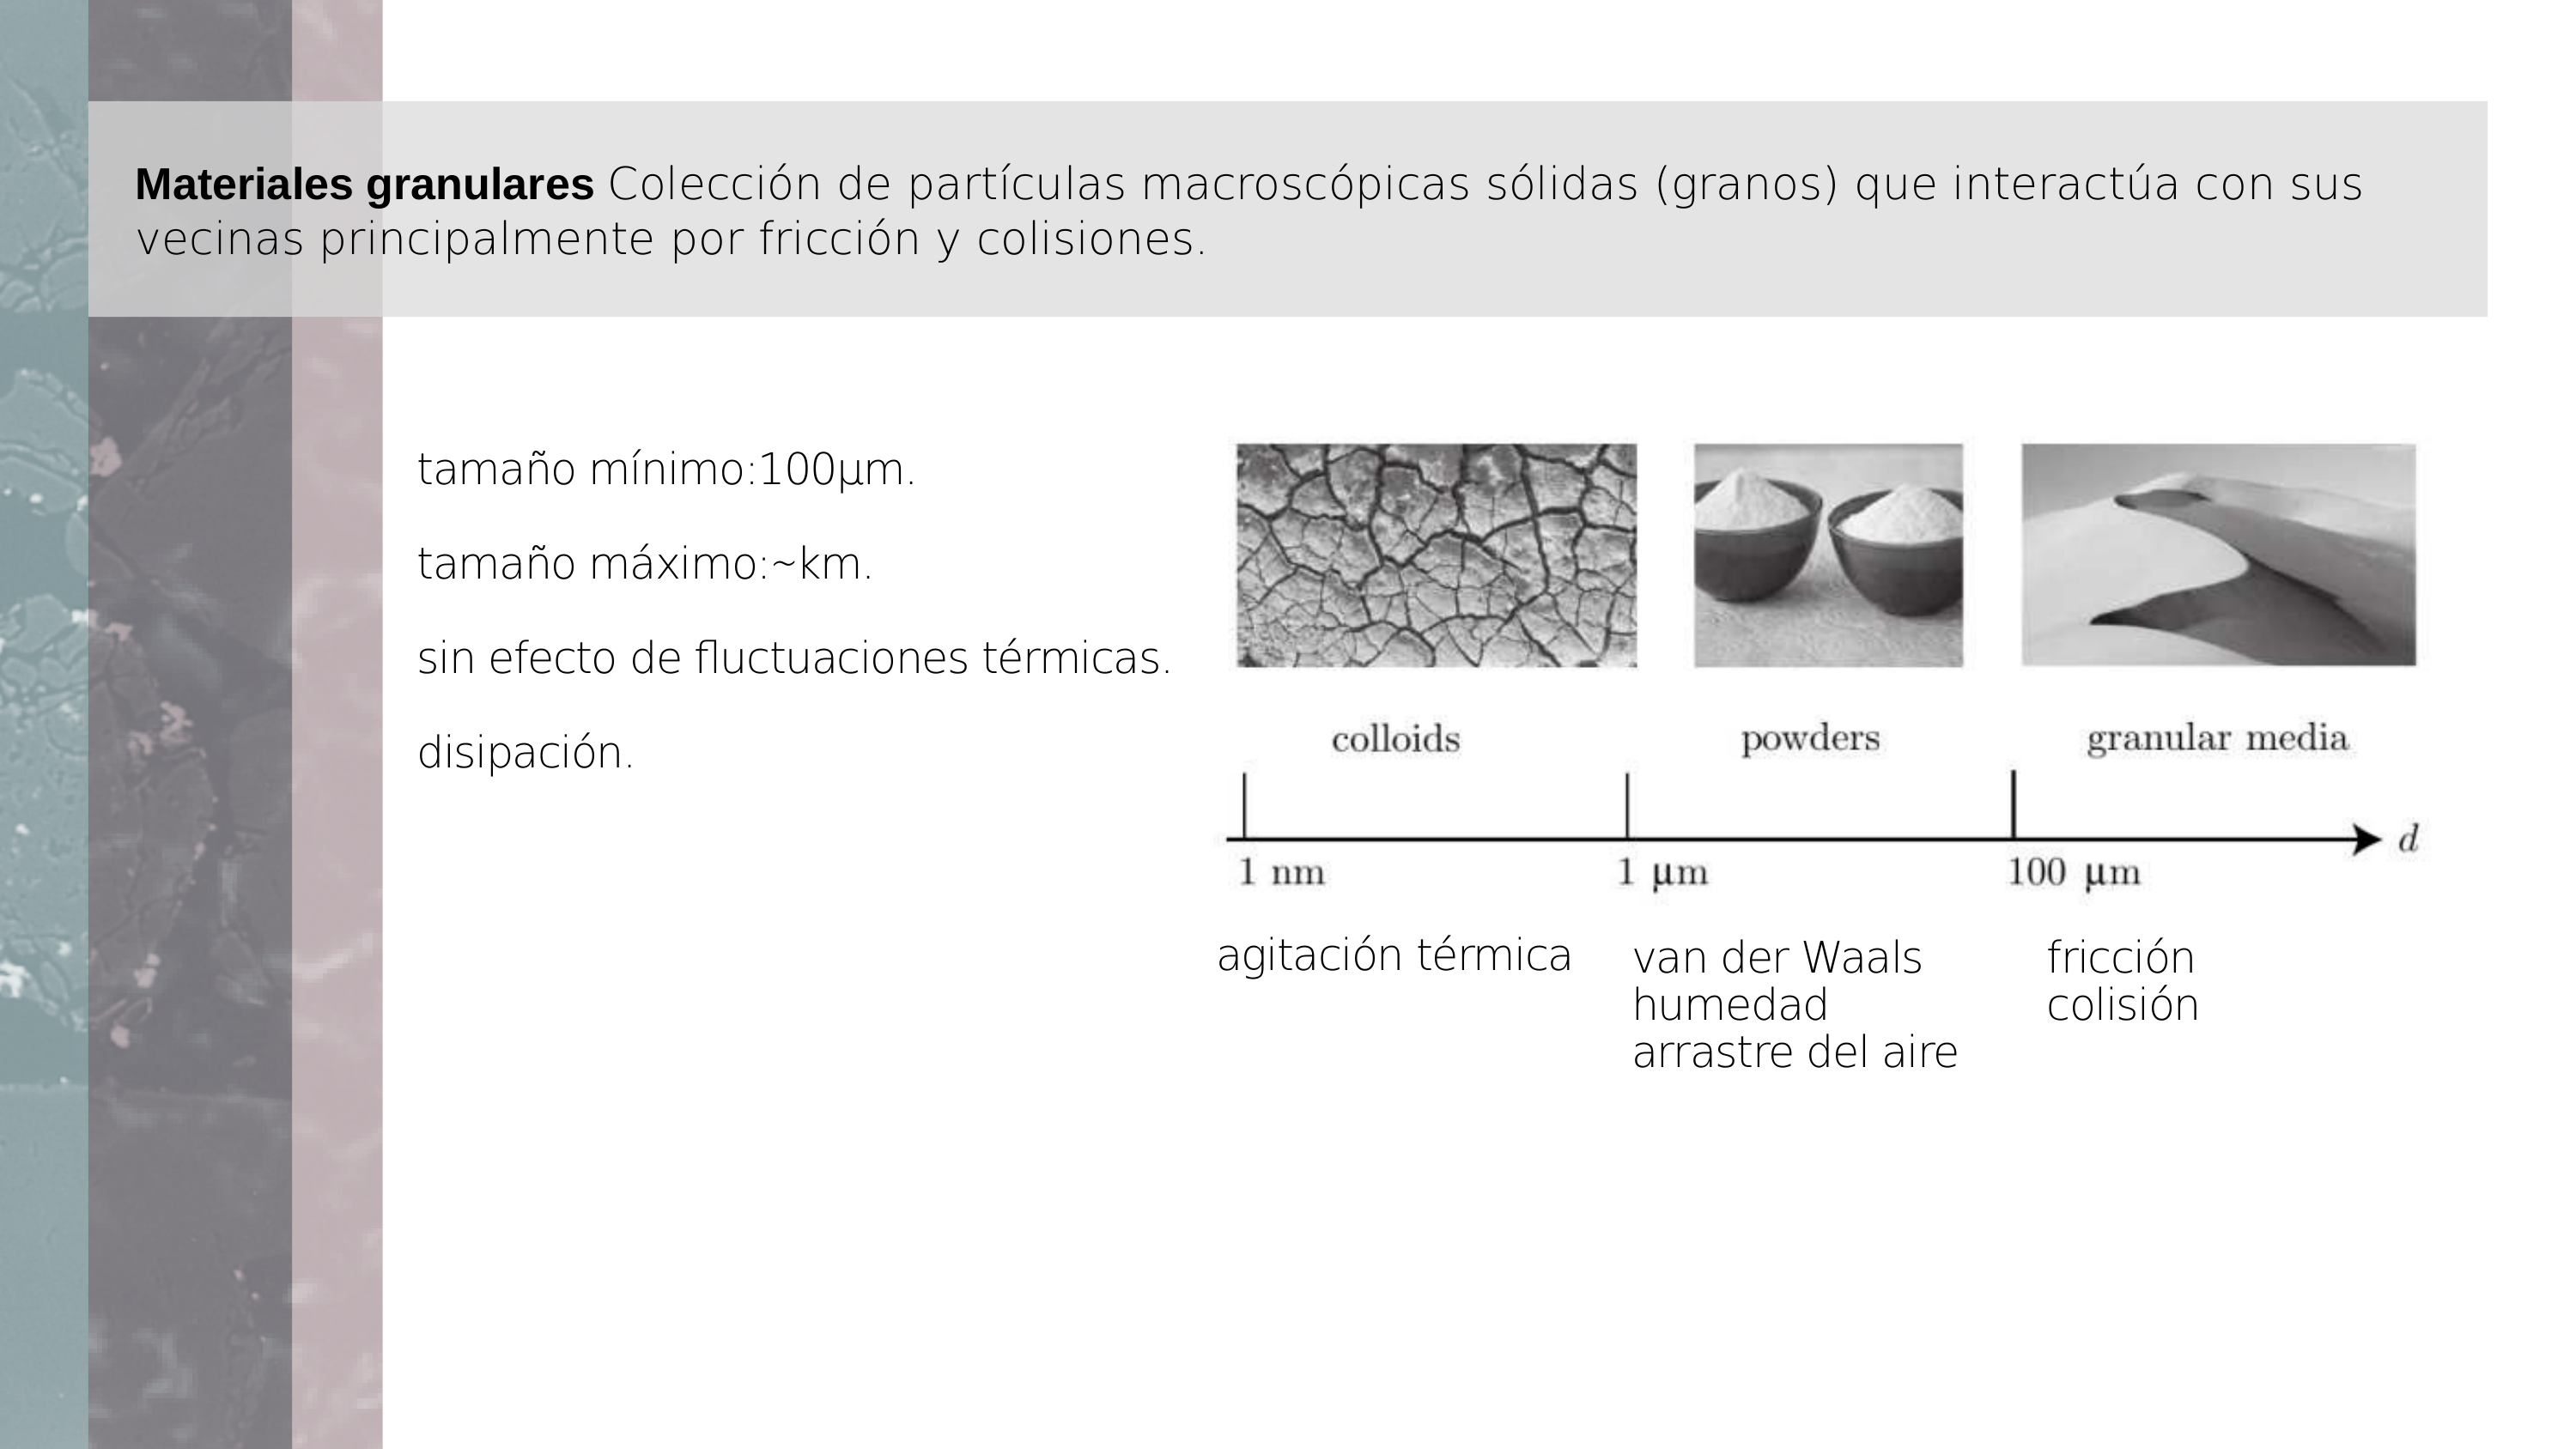

Materiales granulares Colección de partículas macroscópicas sólidas (granos) que interactúa con sus vecinas principalmente por fricción y colisiones.

tamaño mínimo:100μm.

tamaño máximo:∼km.

sin efecto de fluctuaciones térmicas.

disipación.
agitación térmica
van der Waals
humedad
arrastre del aire
fricción
colisión